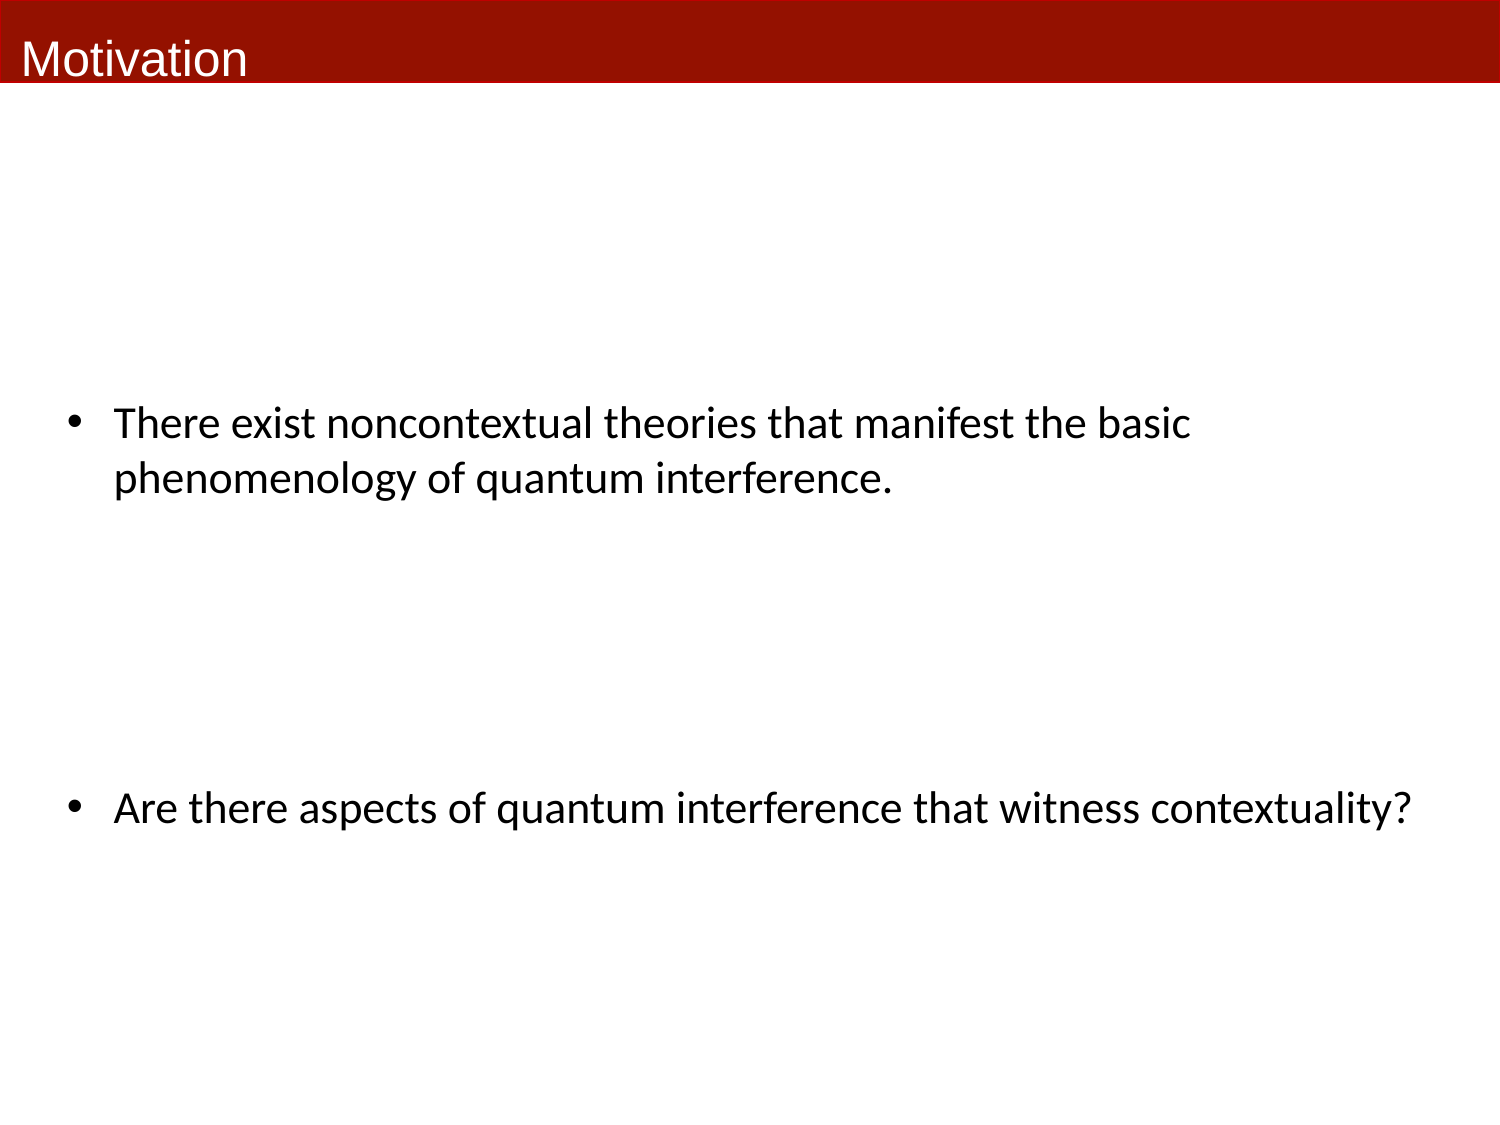

Motivation
There exist noncontextual theories that manifest the basic phenomenology of quantum interference.

Are there aspects of quantum interference that witness contextuality?